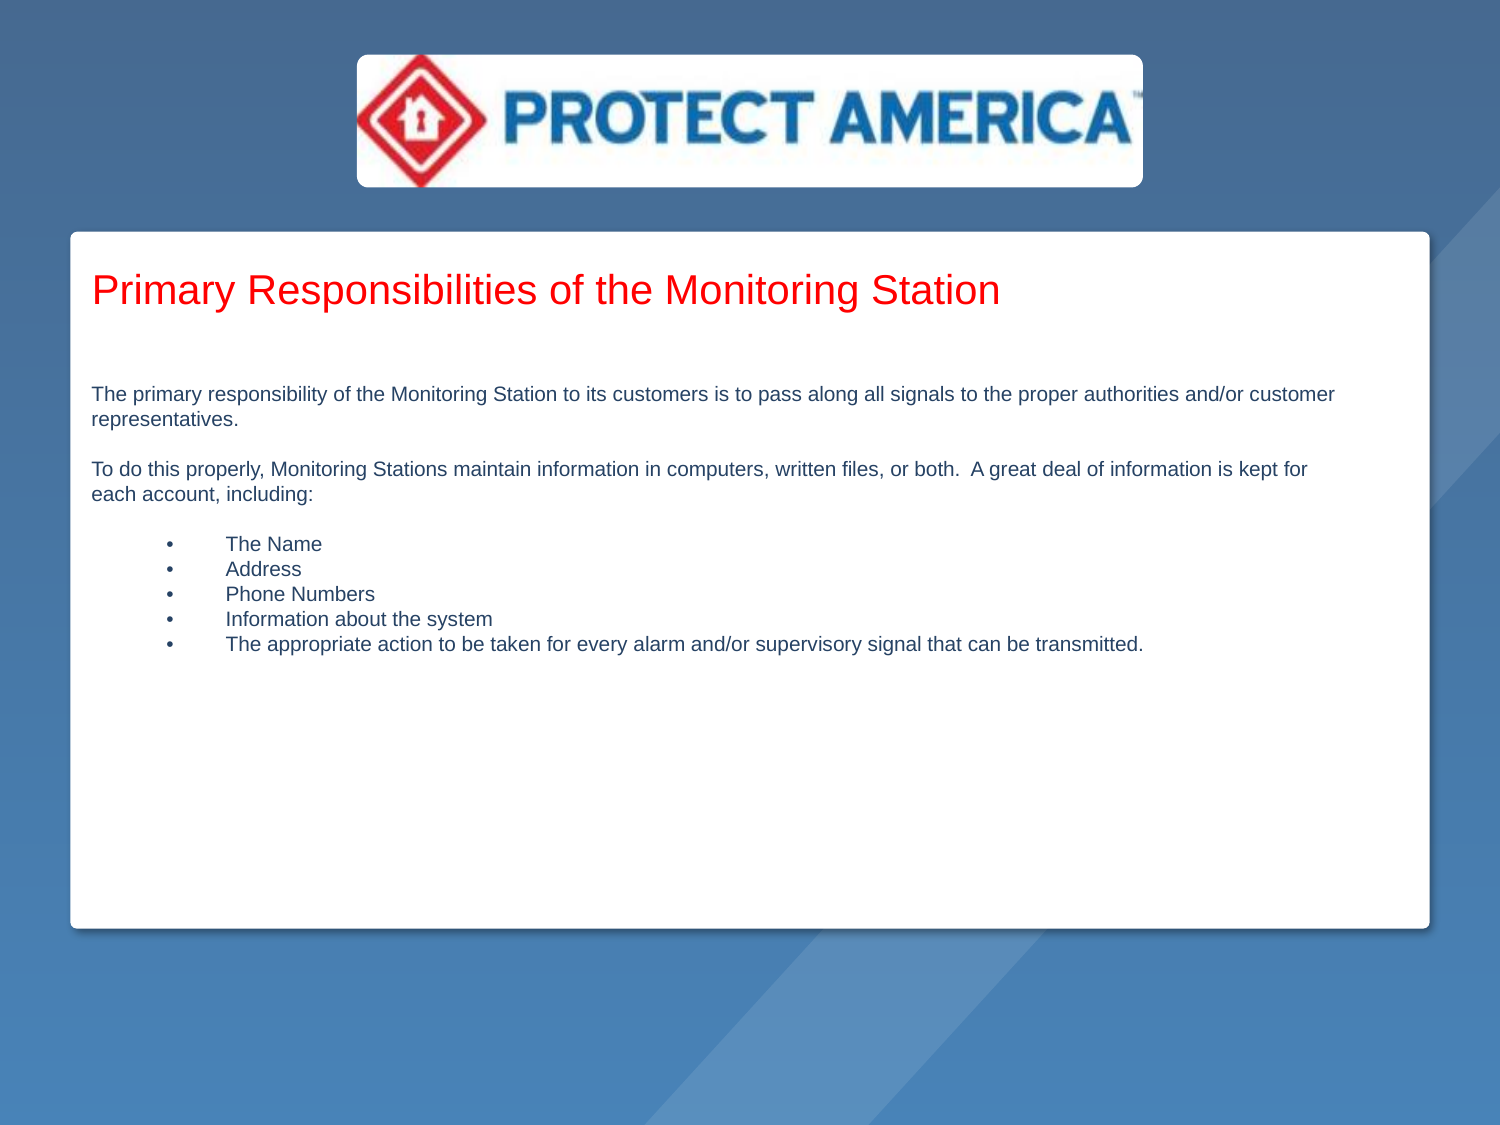

Primary Responsibilities of the Monitoring Station
The primary responsibility of the Monitoring Station to its customers is to pass along all signals to the proper authorities and/or customer representatives.
To do this properly, Monitoring Stations maintain information in computers, written files, or both.  A great deal of information is kept for each account, including:

•         The Name
•         Address
•         Phone Numbers
•         Information about the system
•         The appropriate action to be taken for every alarm and/or supervisory signal that can be transmitted.